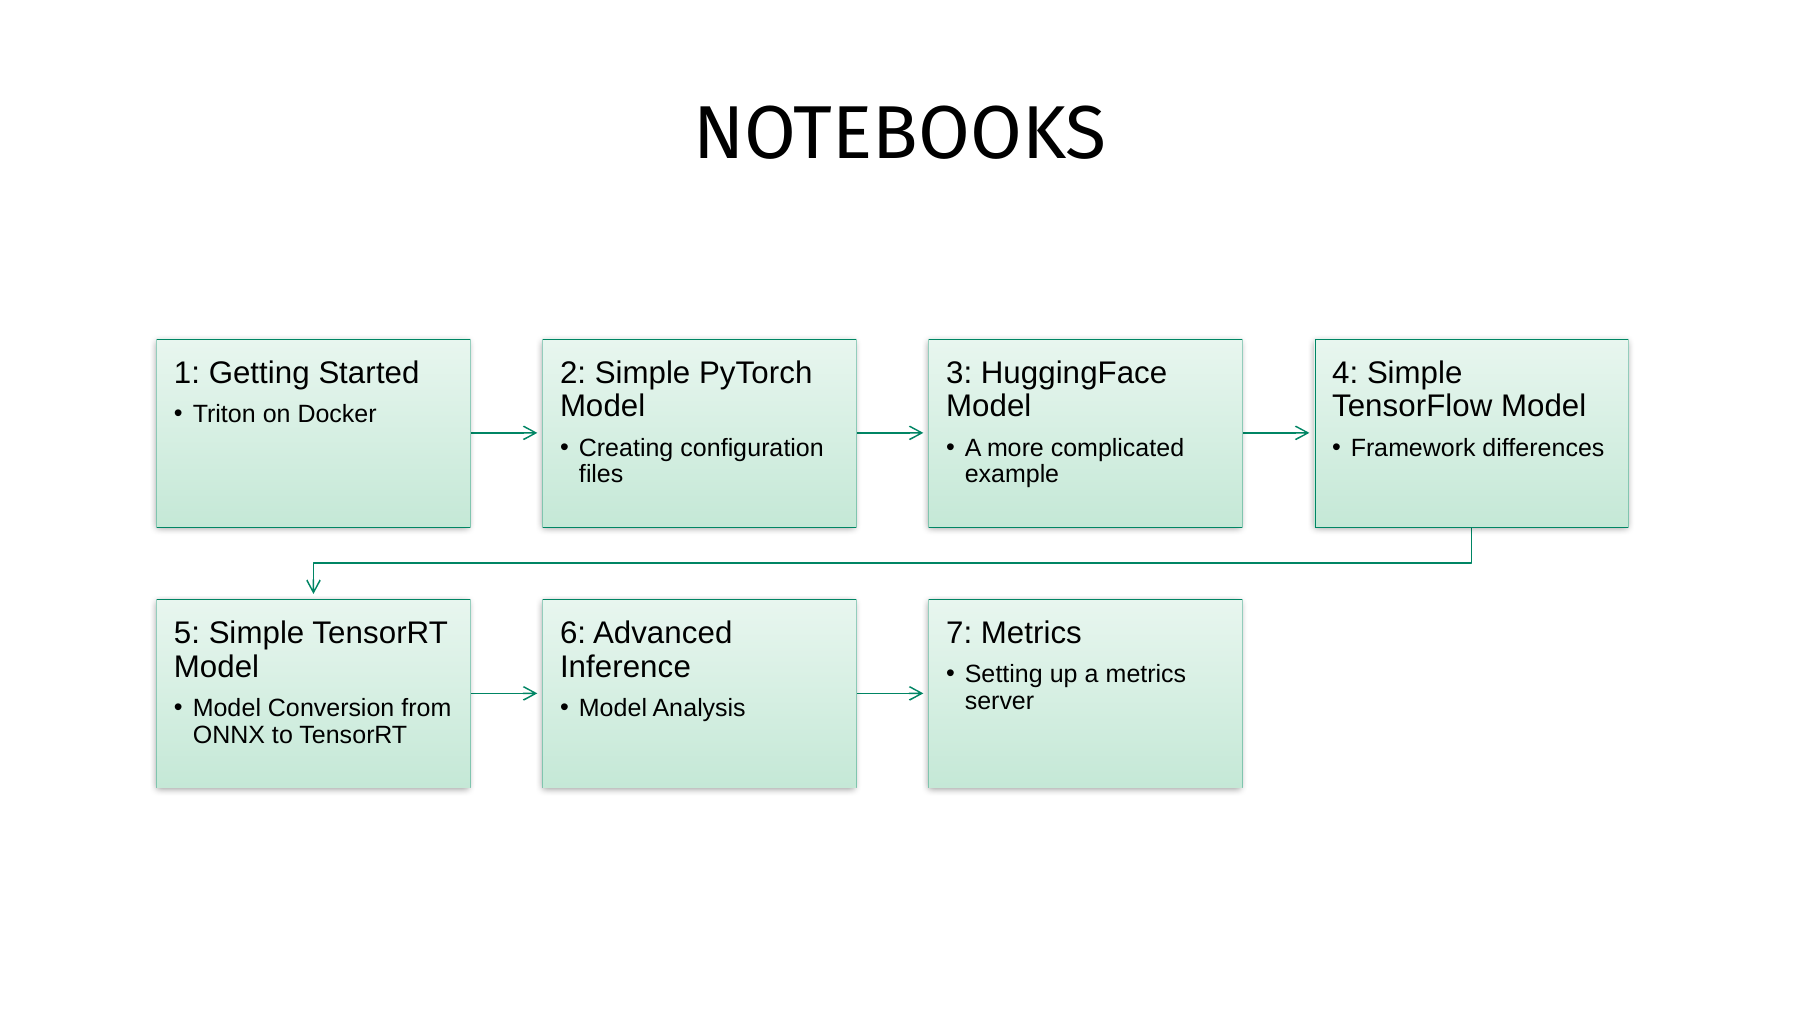

# NOTEBOOKS

1: Getting Started
Triton on Docker

2: Simple PyTorch Model
Creating configuration files

3: HuggingFace Model
A more complicated example

4: Simple TensorFlow Model
Framework differences

5: Simple TensorRT Model
Model Conversion from ONNX to TensorRT

6: Advanced Inference
Model Analysis
7: Metrics
Setting up a metrics server